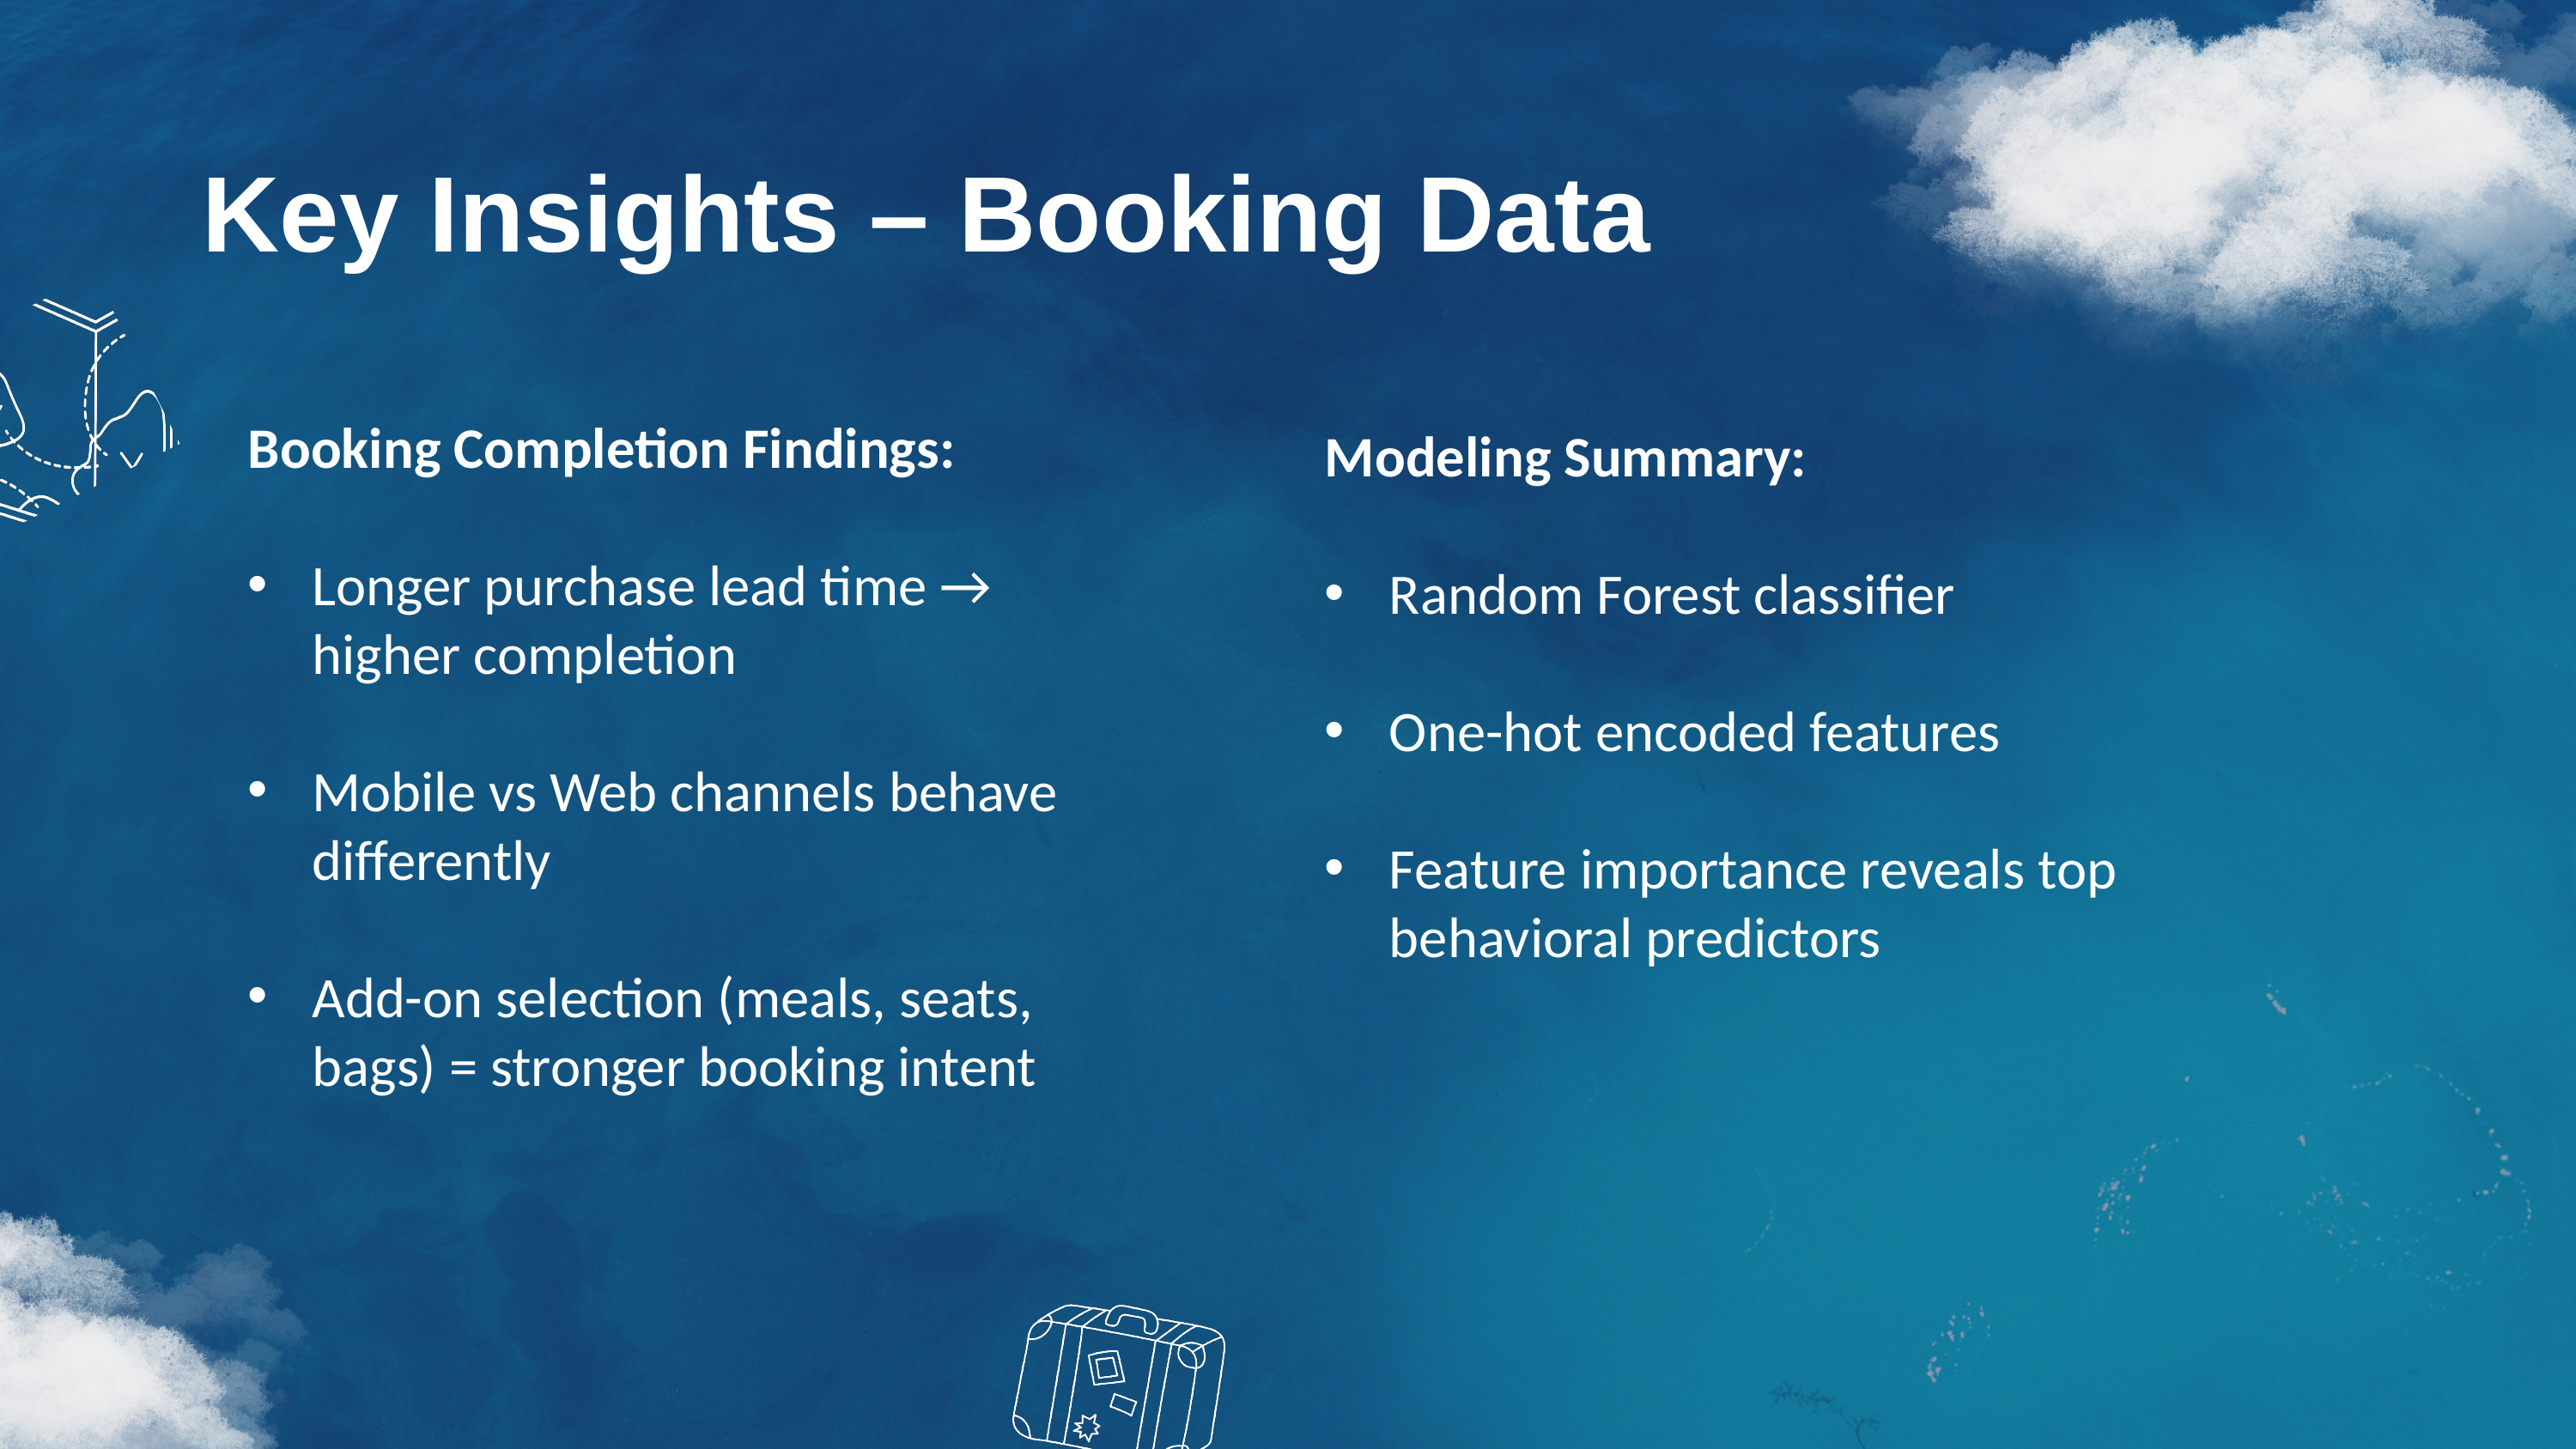

Key Insights – Booking Data

Booking Completion Findings:

Longer purchase lead time → higher completion

Mobile vs Web channels behave differently

Add-on selection (meals, seats, bags) = stronger booking intent
Modeling Summary:

Random Forest classifier

One-hot encoded features

Feature importance reveals top behavioral predictors